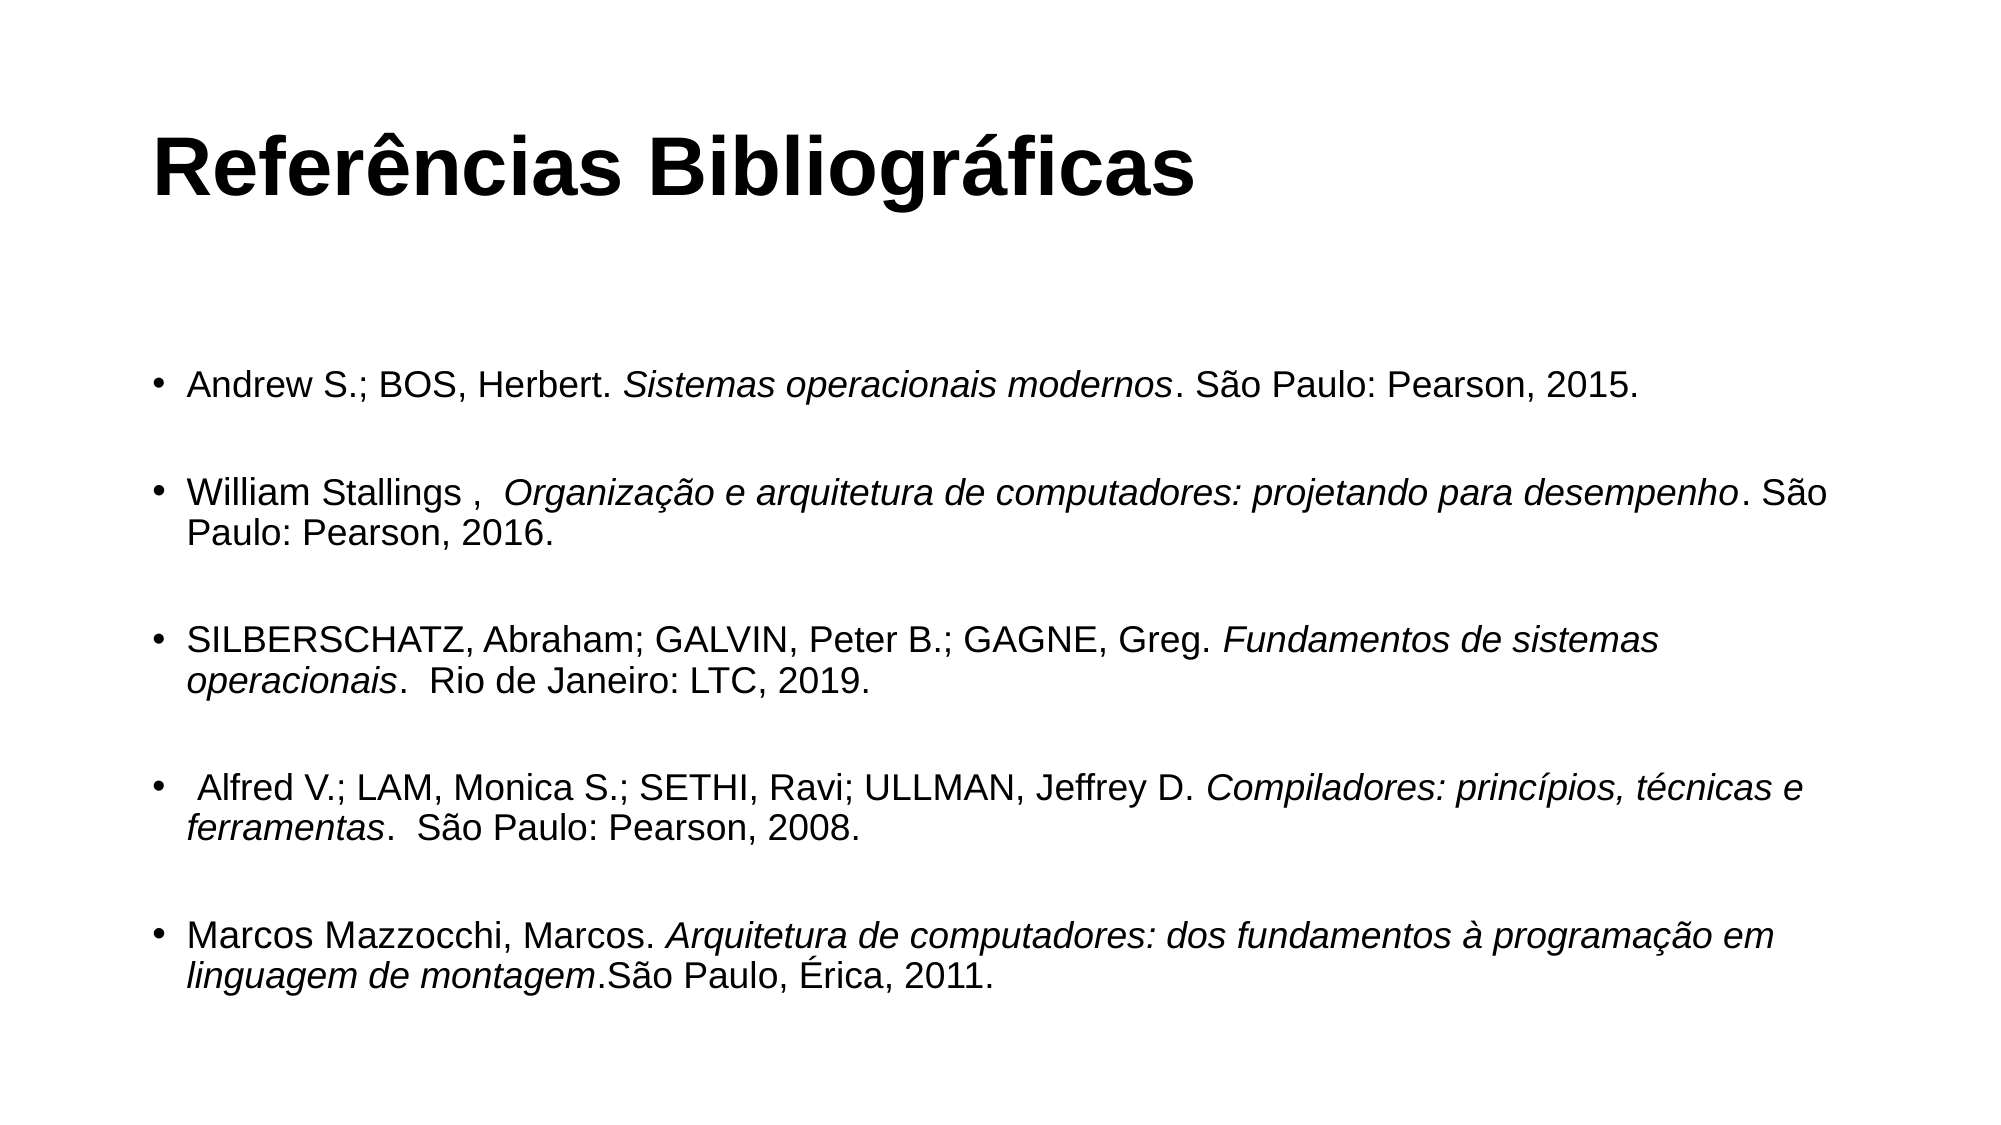

# Referências Bibliográficas

Andrew S.; BOS, Herbert. Sistemas operacionais modernos. São Paulo: Pearson, 2015.

William Stallings ,  Organização e arquitetura de computadores: projetando para desempenho. São Paulo: Pearson, 2016.

SILBERSCHATZ, Abraham; GALVIN, Peter B.; GAGNE, Greg. Fundamentos de sistemas operacionais.  Rio de Janeiro: LTC, 2019.

 Alfred V.; LAM, Monica S.; SETHI, Ravi; ULLMAN, Jeffrey D. Compiladores: princípios, técnicas e ferramentas.  São Paulo: Pearson, 2008.

Marcos Mazzocchi, Marcos. Arquitetura de computadores: dos fundamentos à programação em linguagem de montagem.São Paulo, Érica, 2011.